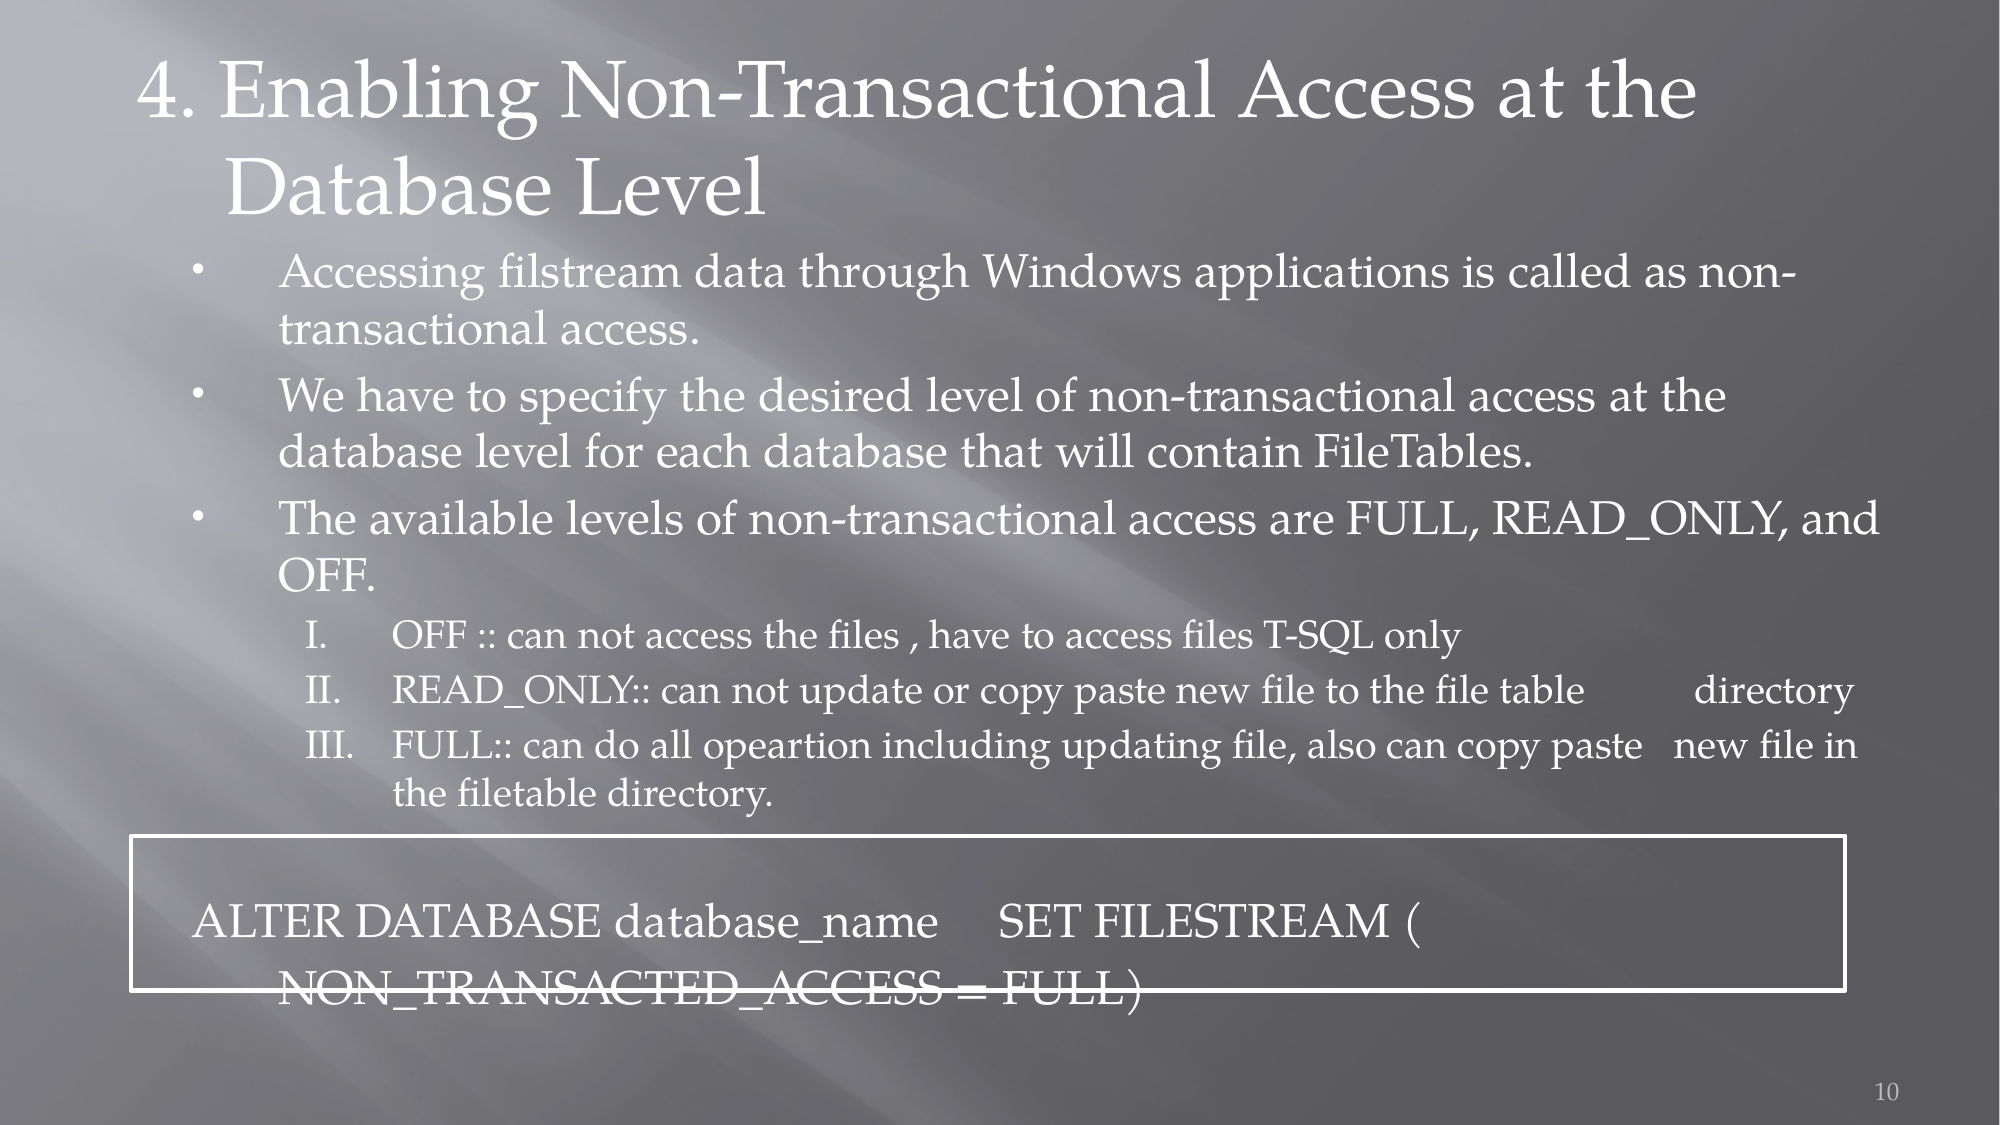

4. Enabling Non-Transactional Access at the Database Level
Accessing filstream data through Windows applications is called as non-transactional access.
We have to specify the desired level of non-transactional access at the database level for each database that will contain FileTables.
The available levels of non-transactional access are FULL, READ_ONLY, and OFF.
	OFF :: can not access the files , have to access files T-SQL only
	READ_ONLY:: can not update or copy paste new file to the file table 			  directory
	FULL:: can do all opeartion including updating file, also can copy paste 		new file in the filetable directory.

ALTER DATABASE database_name     SET FILESTREAM (
  		NON_TRANSACTED_ACCESS = FULL)

10